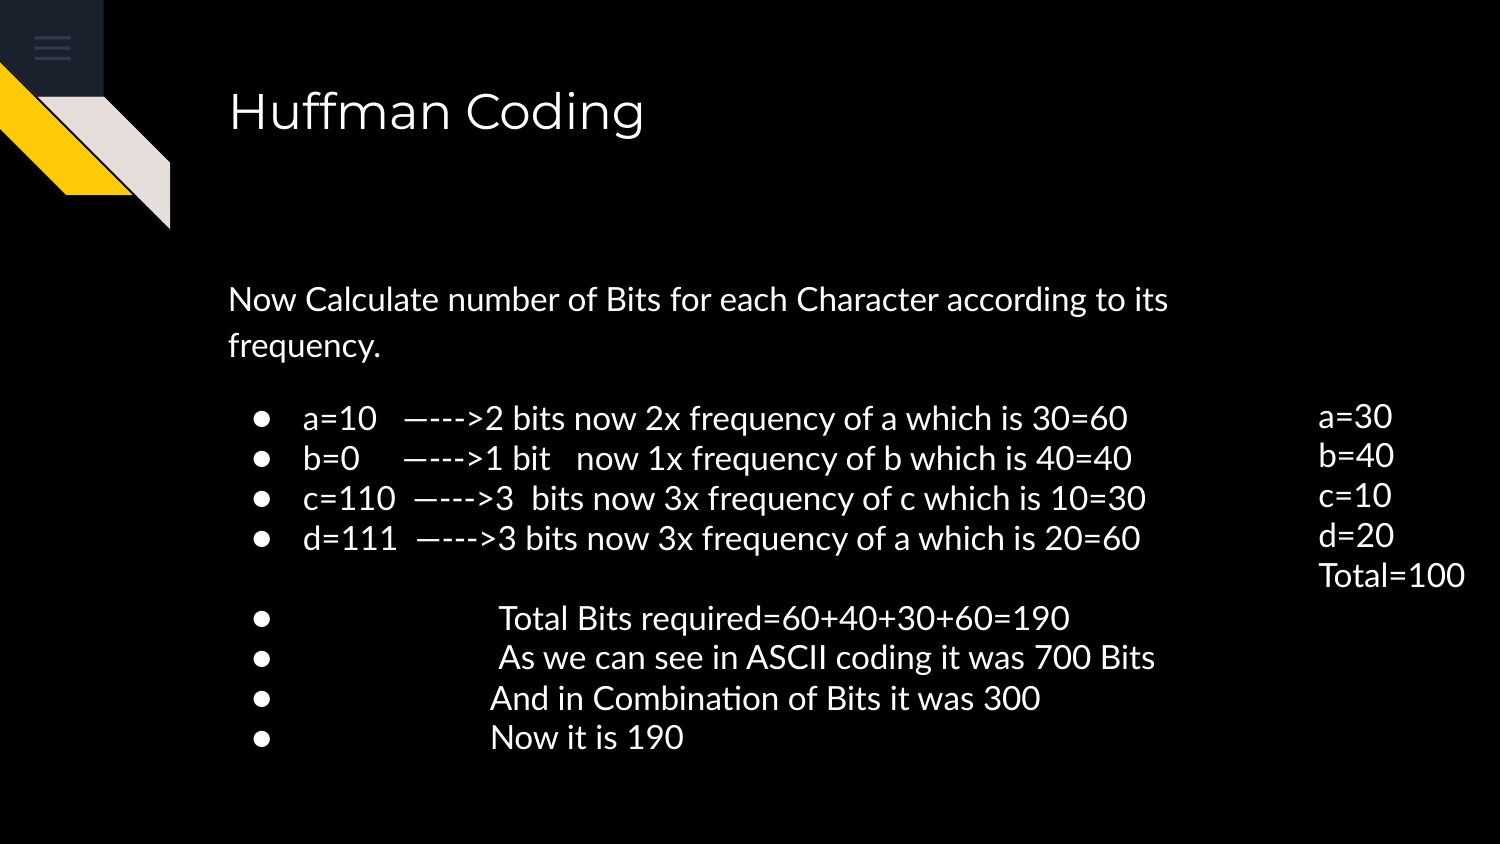

# Huffman Coding
Now Calculate number of Bits for each Character according to its frequency.
a=10   —--->2 bits now 2x frequency of a which is 30=60
b=0     —--->1 bit   now 1x frequency of b which is 40=40
c=110  —--->3  bits now 3x frequency of c which is 10=30
d=111  —--->3 bits now 3x frequency of a which is 20=60

                       Total Bits required=60+40+30+60=190
                       As we can see in ASCII coding it was 700 Bits
                      And in Combination of Bits it was 300
                      Now it is 190

a=30
b=40
c=10
d=20
Total=100